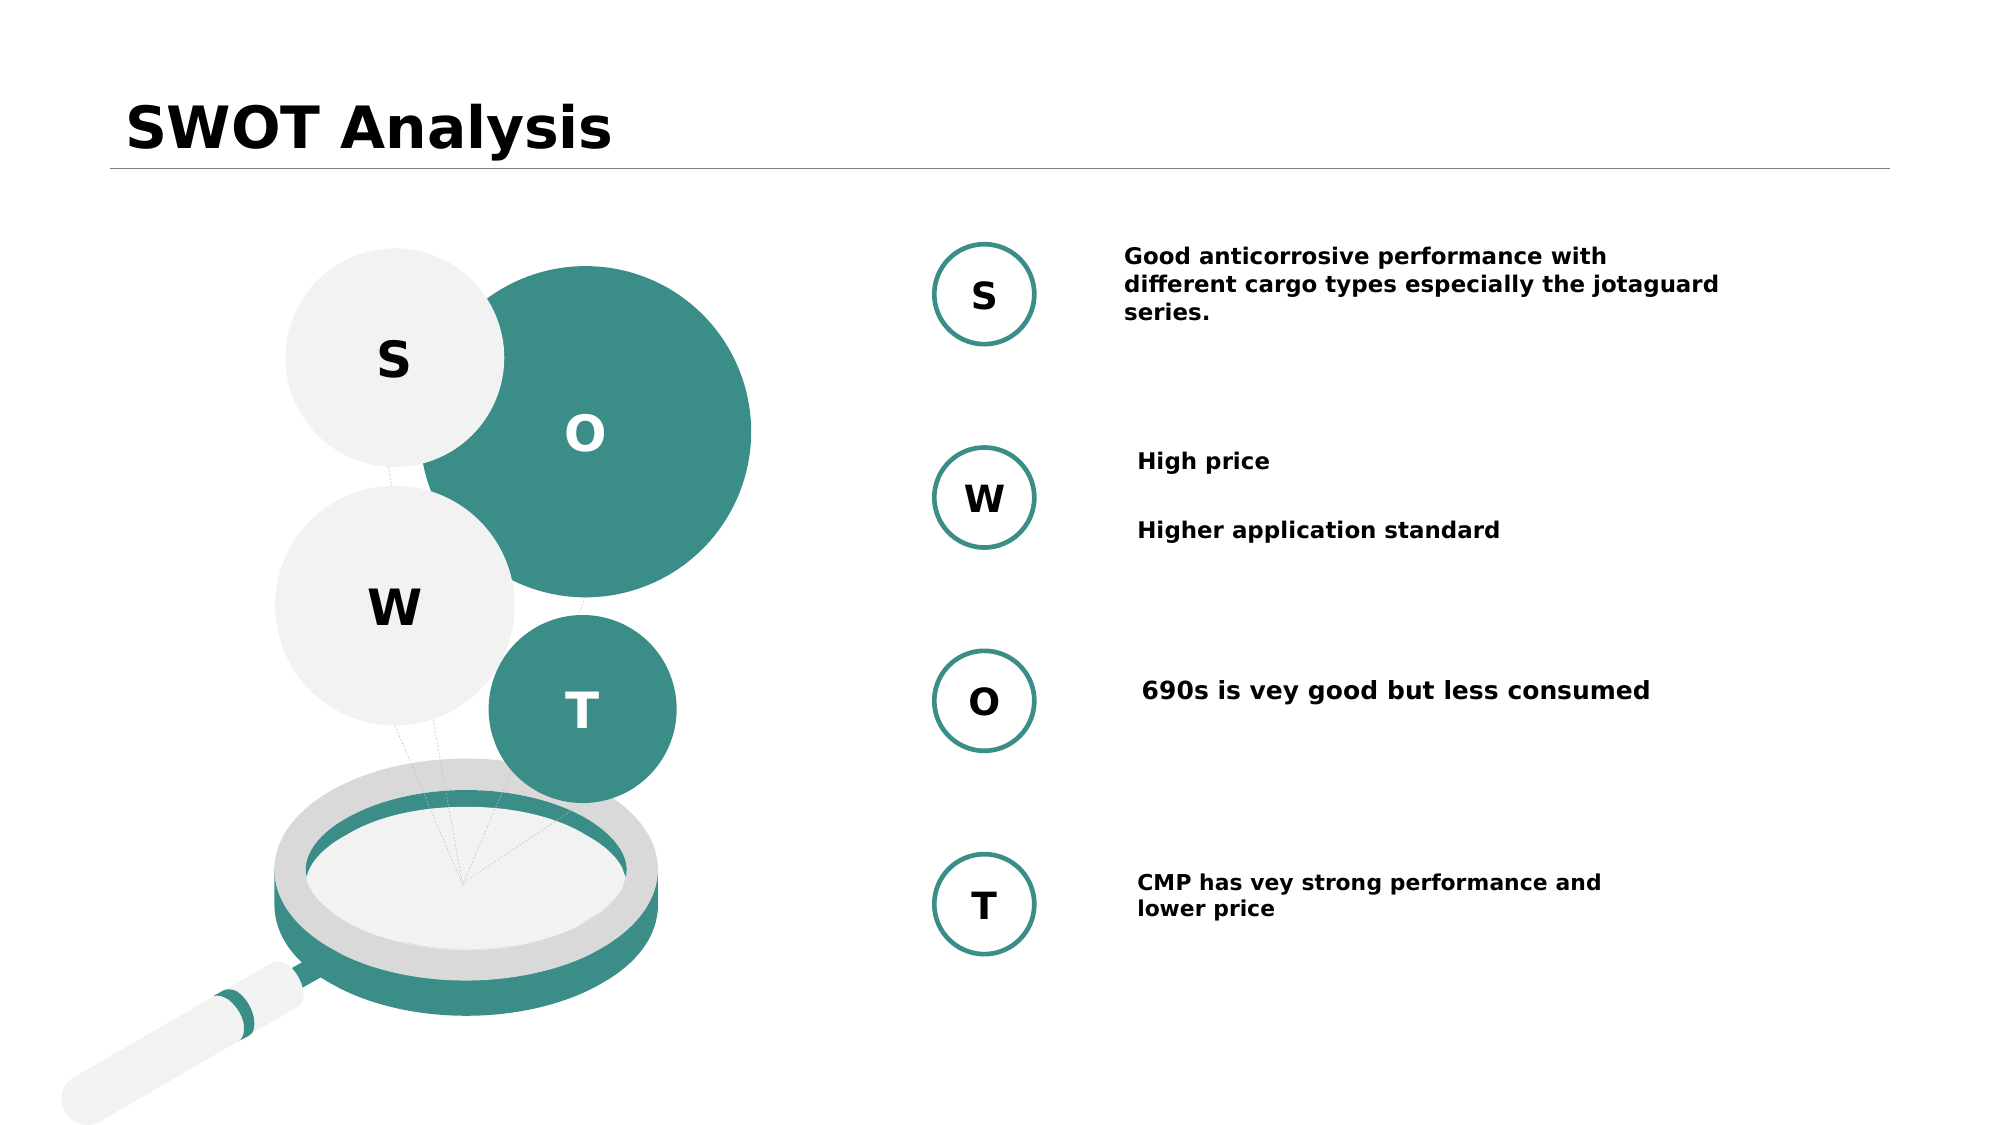

# SWOT Analysis
S
S
O
W
T
Good anticorrosive performance with different cargo types especially the jotaguard series.

High price
Higher application standard
W
O
690s is vey good but less consumed

T
CMP has vey strong performance and lower price